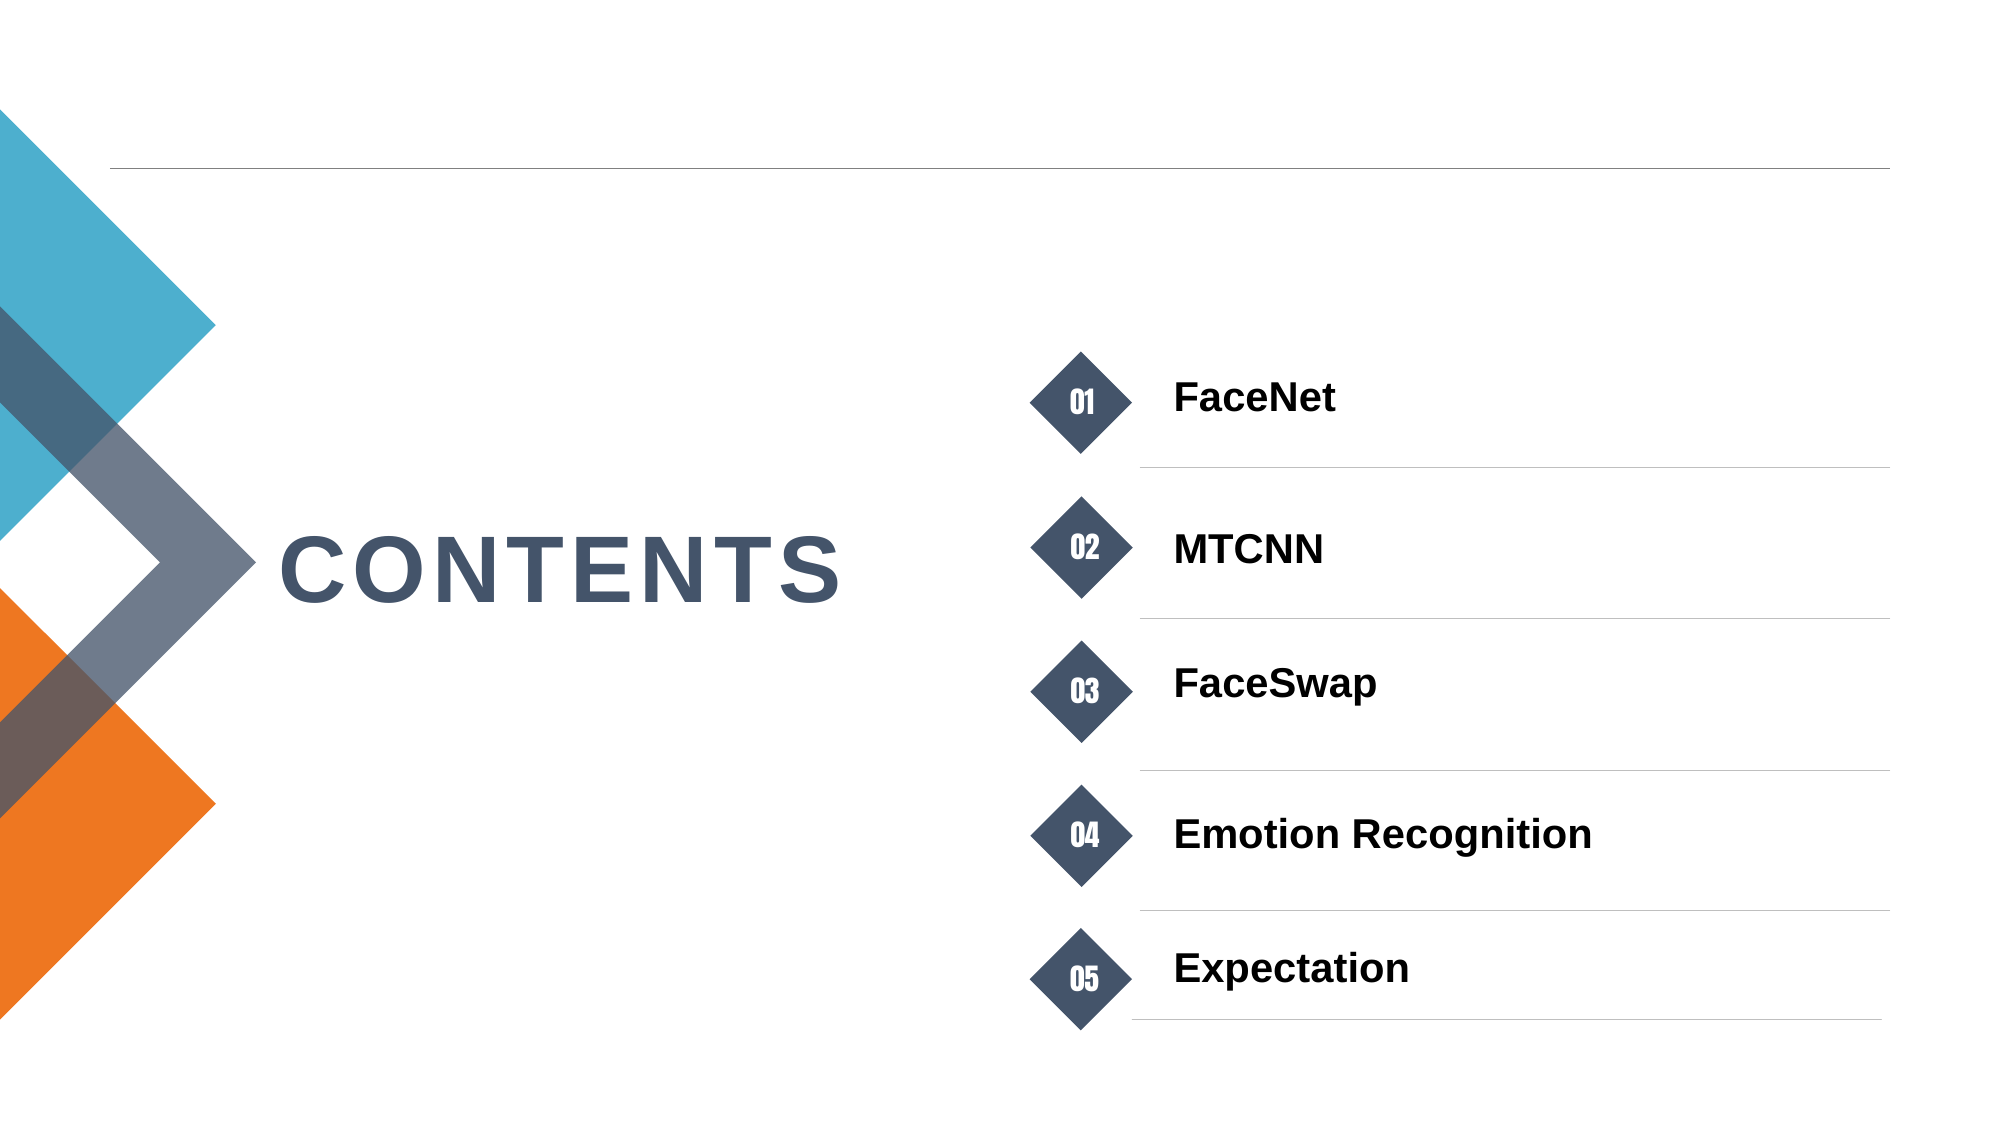

#

01
FaceNet
CONTENTS
02
MTCNN
03
FaceSwap
04
Emotion Recognition
05
Expectation